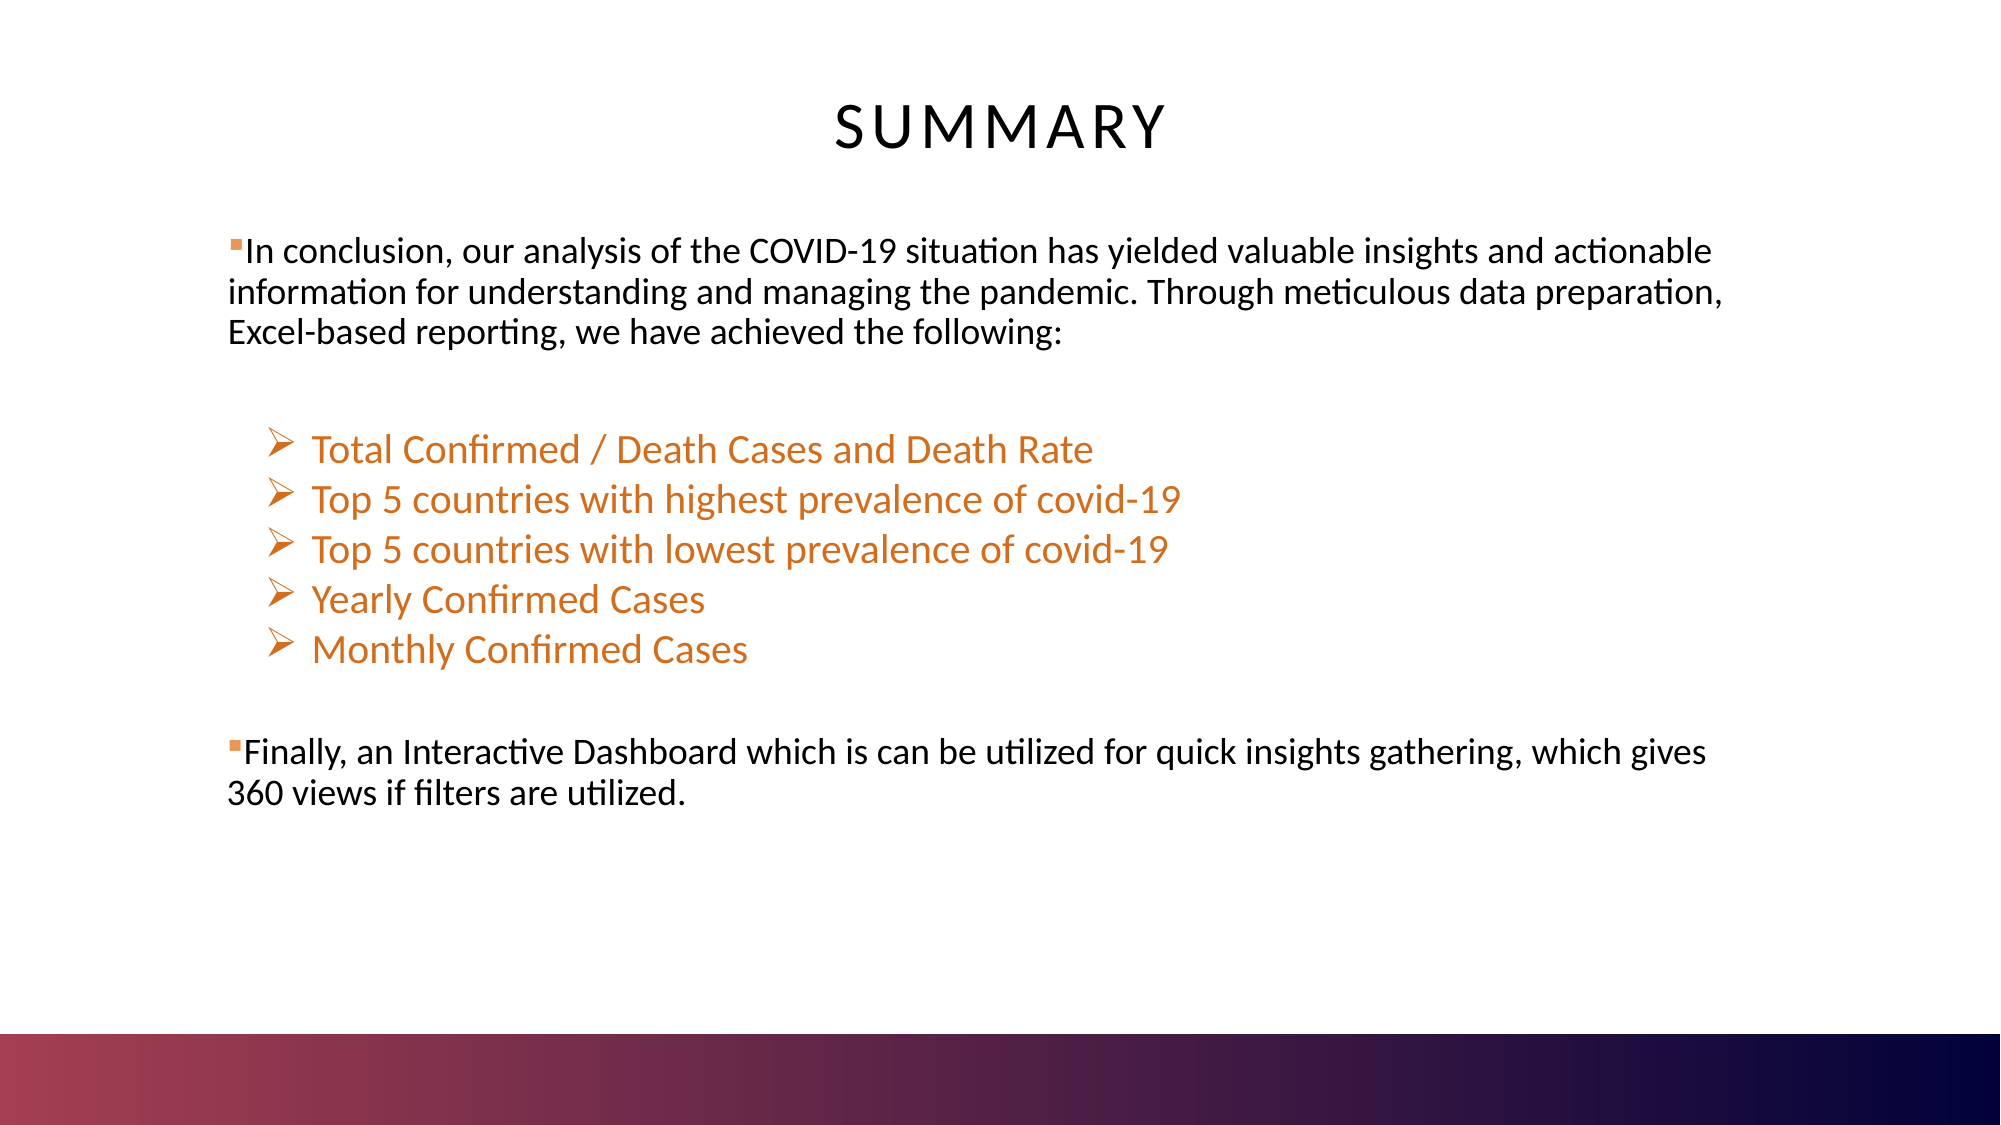

# summary
In conclusion, our analysis of the COVID-19 situation has yielded valuable insights and actionable information for understanding and managing the pandemic. Through meticulous data preparation, Excel-based reporting, we have achieved the following:

Total Confirmed / Death Cases and Death Rate
Top 5 countries with highest prevalence of covid-19
Top 5 countries with lowest prevalence of covid-19
Yearly Confirmed Cases
Monthly Confirmed Cases
Finally, an Interactive Dashboard which is can be utilized for quick insights gathering, which gives 360 views if filters are utilized.